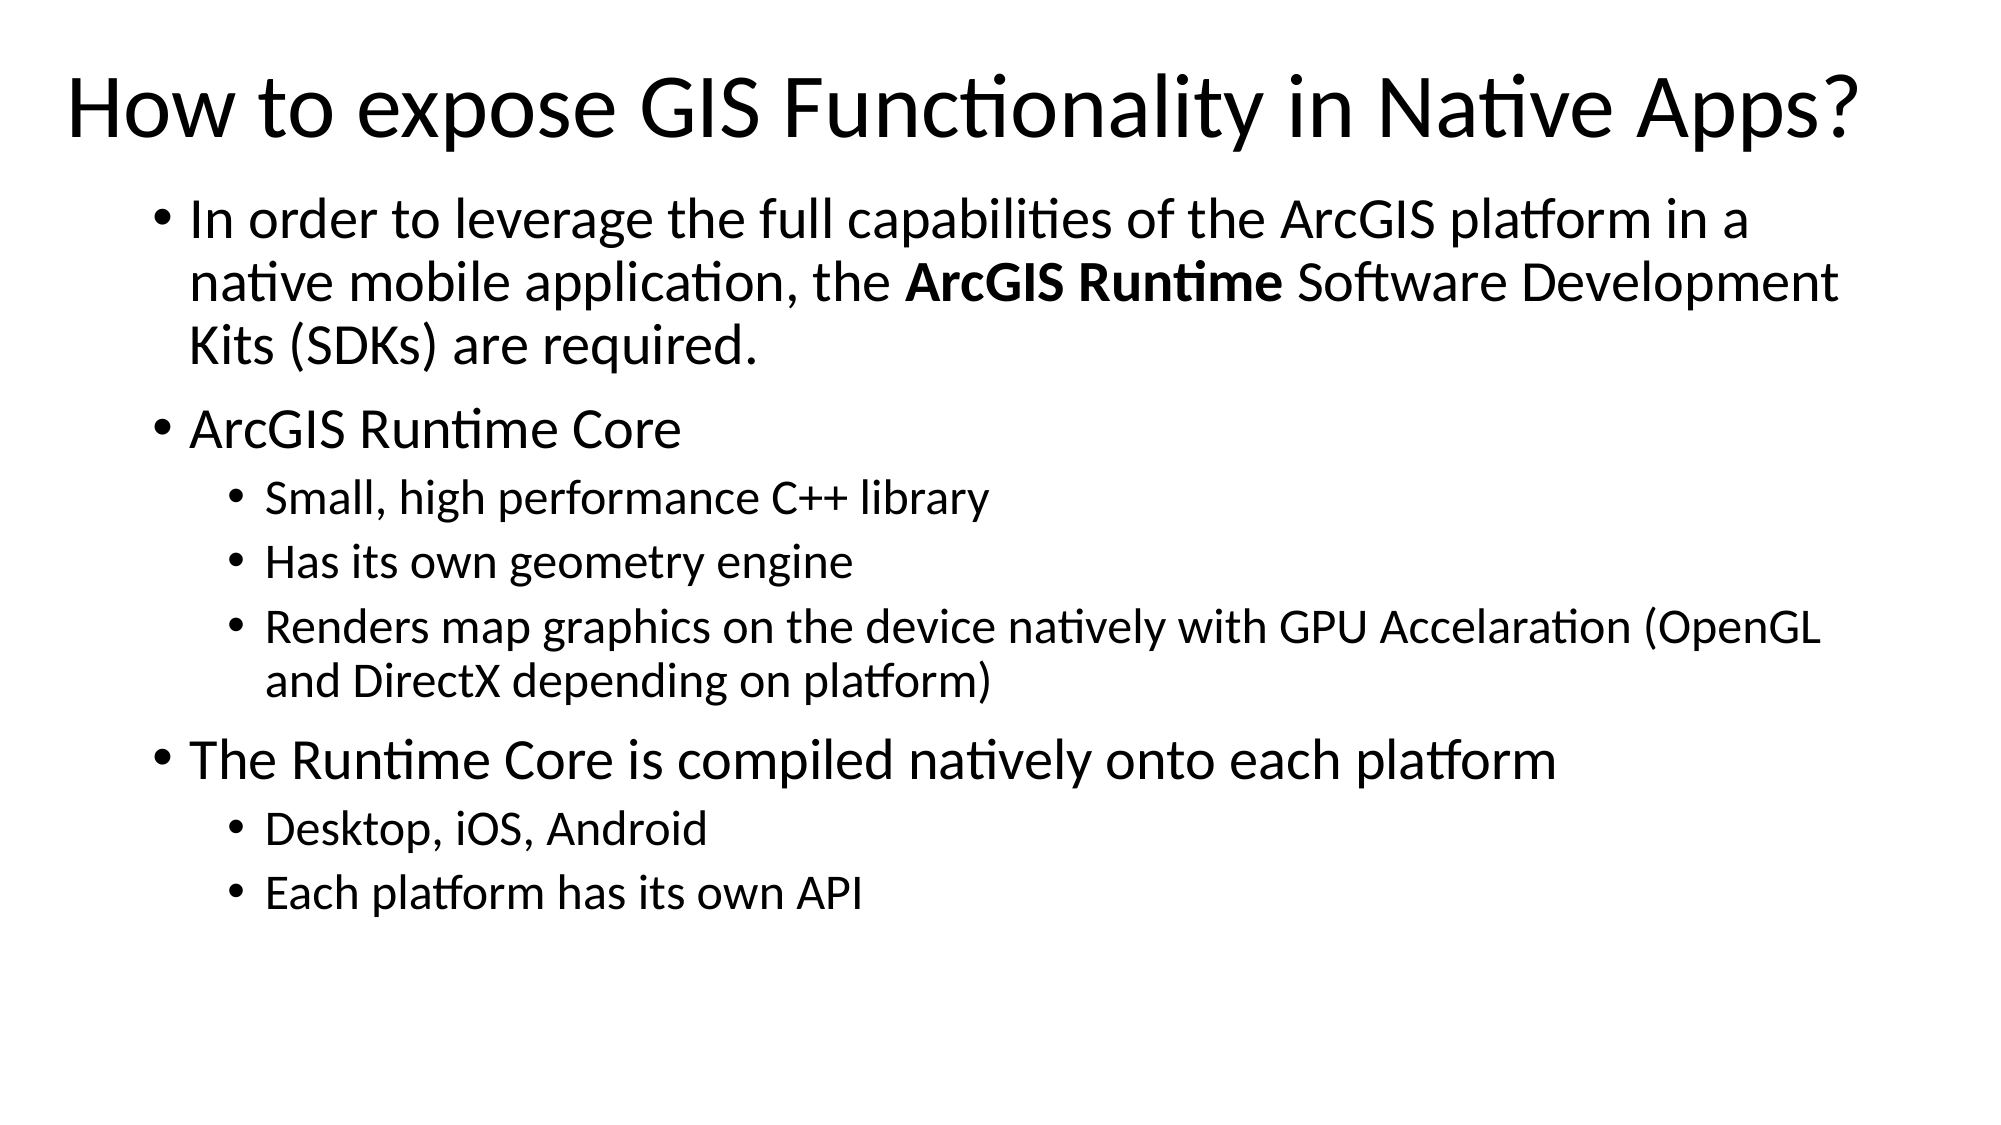

# How to expose GIS Functionality in Native Apps?
In order to leverage the full capabilities of the ArcGIS platform in a native mobile application, the ArcGIS Runtime Software Development Kits (SDKs) are required.
ArcGIS Runtime Core
Small, high performance C++ library
Has its own geometry engine
Renders map graphics on the device natively with GPU Accelaration (OpenGL and DirectX depending on platform)
The Runtime Core is compiled natively onto each platform
Desktop, iOS, Android
Each platform has its own API